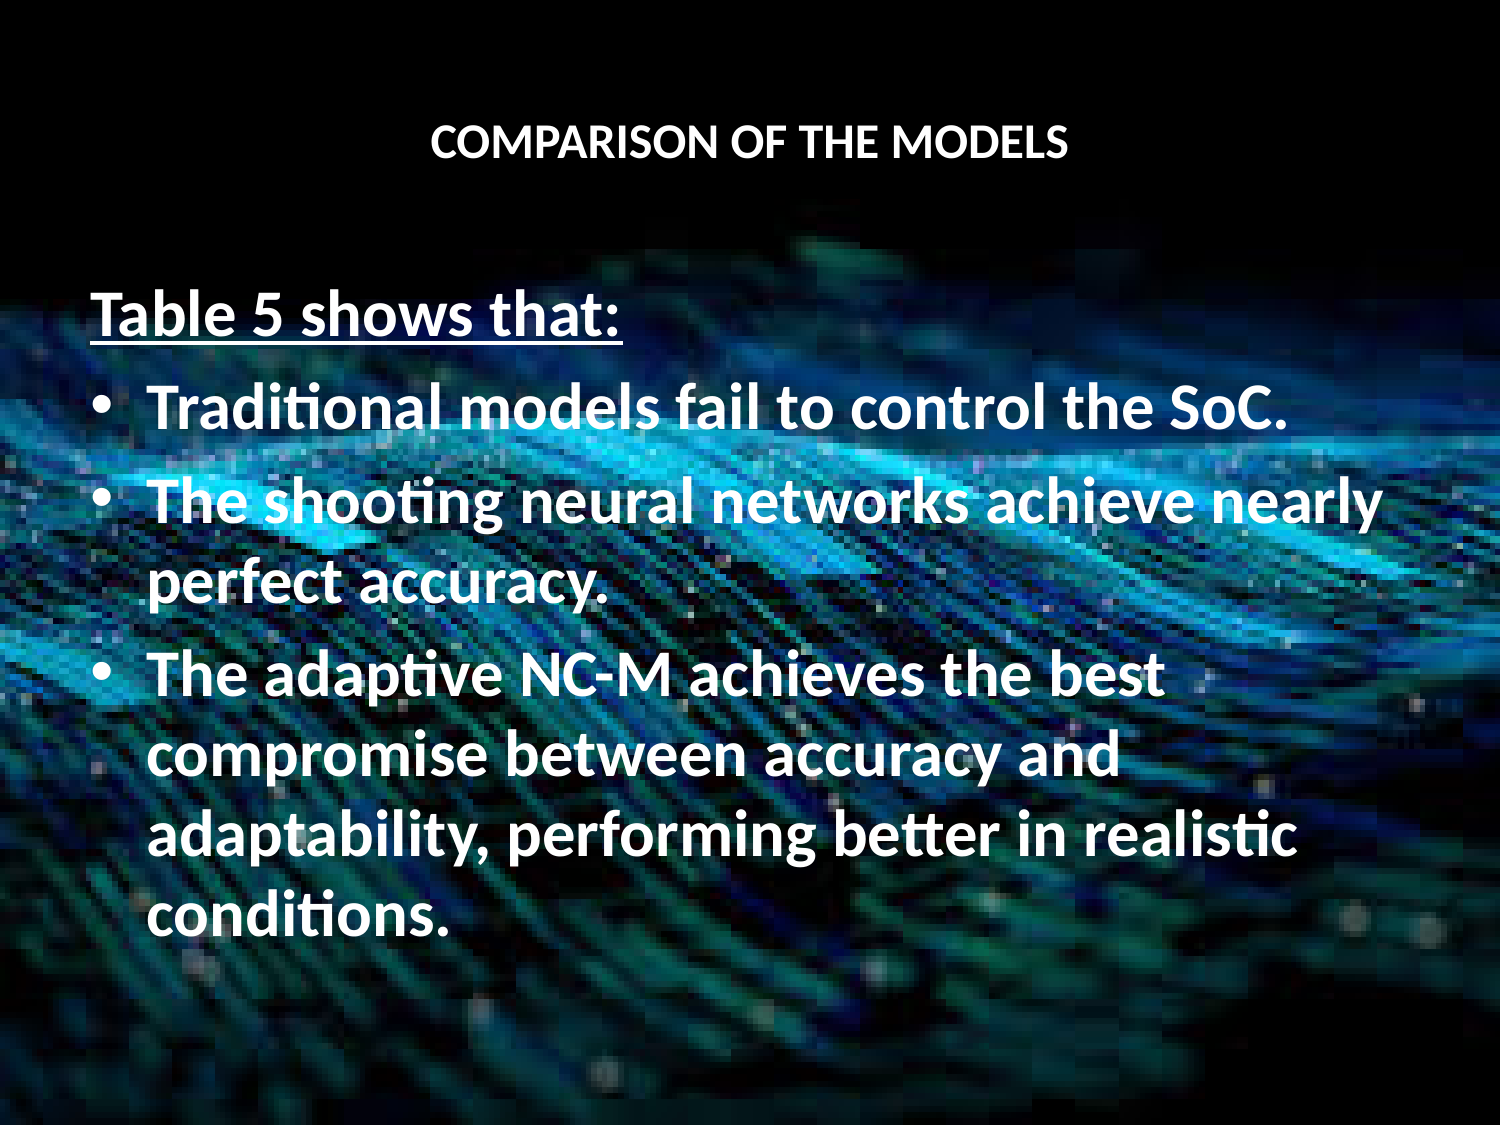

# COMPARISON OF THE MODELS
Table 5 shows that:
Traditional models fail to control the SoC.
The shooting neural networks achieve nearly perfect accuracy.
The adaptive NC-M achieves the best compromise between accuracy and adaptability, performing better in realistic conditions.